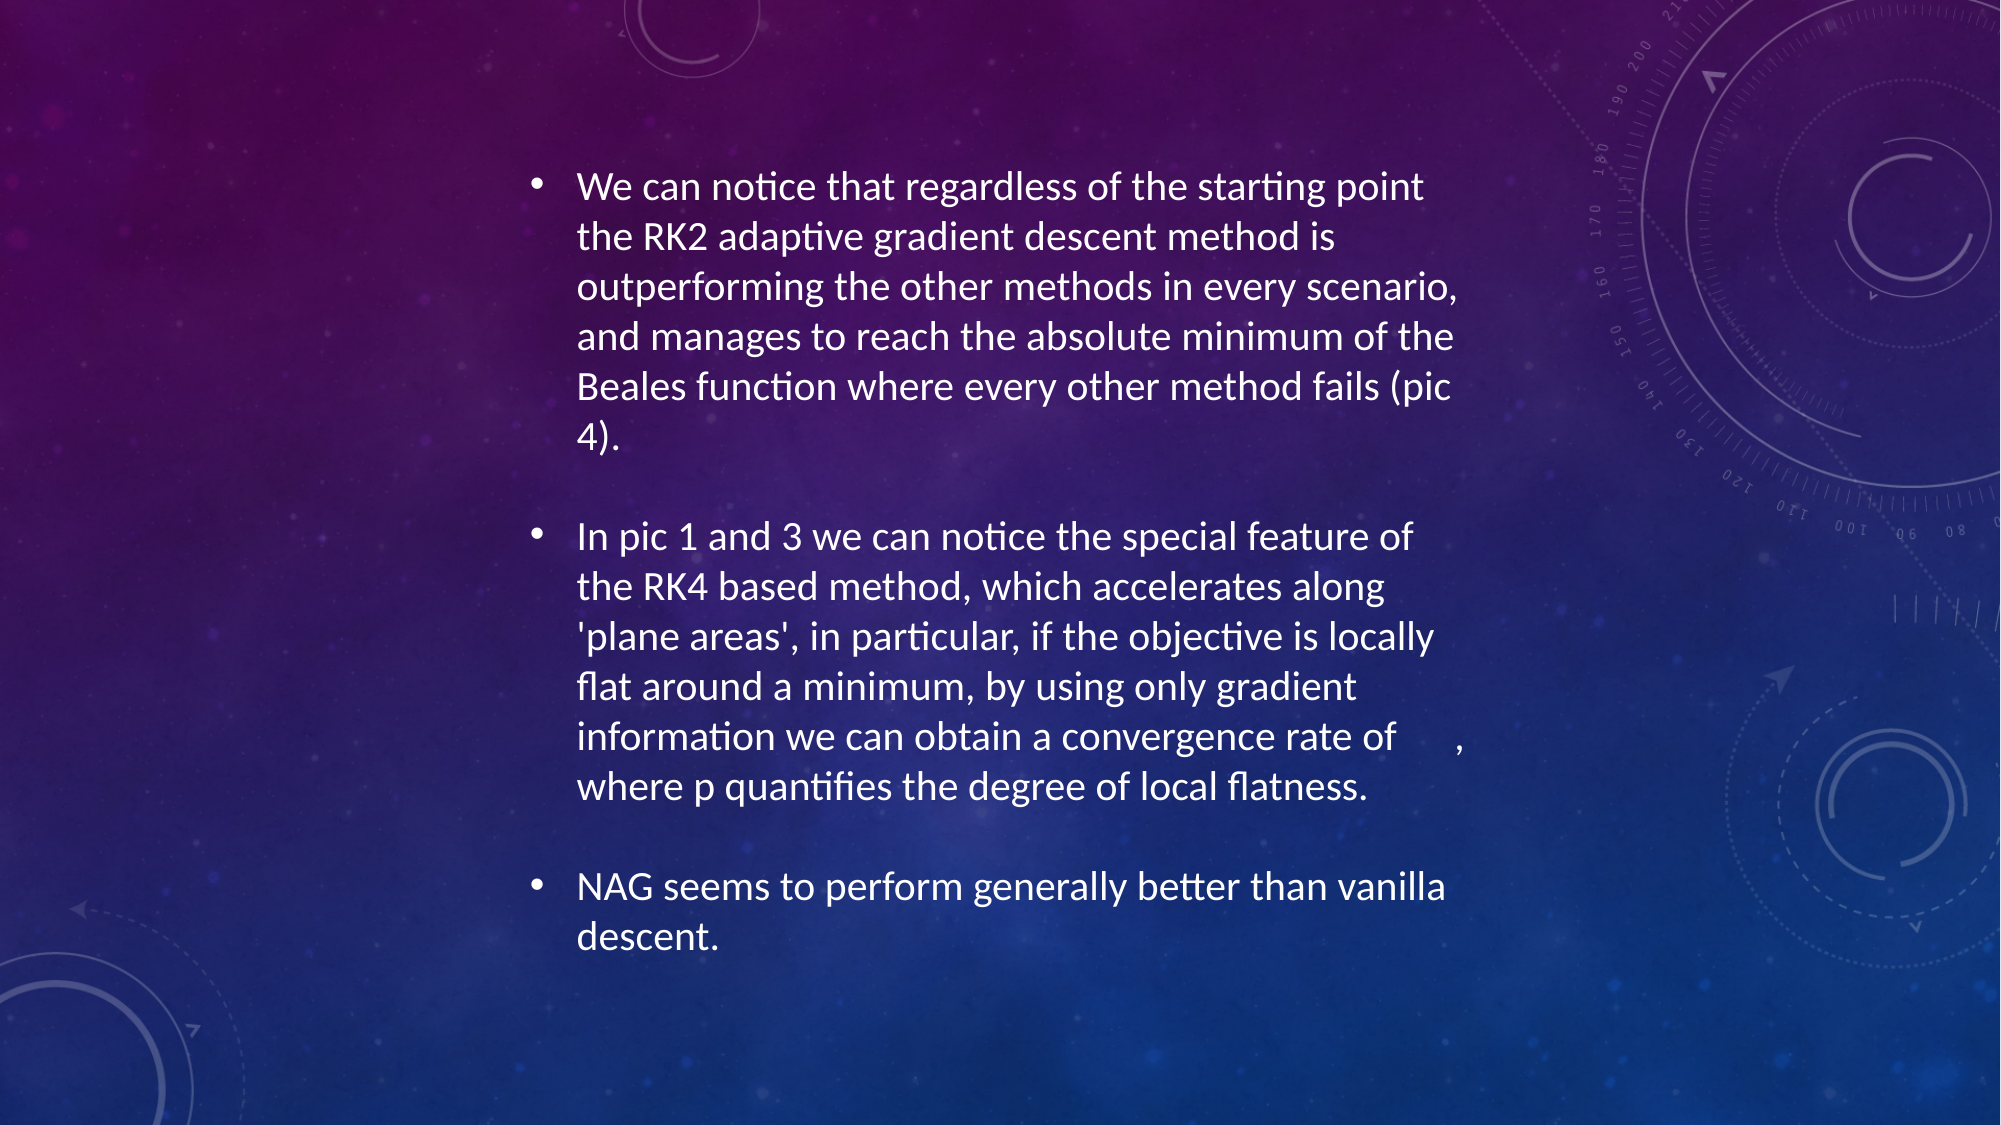

We can notice that regardless of the starting point the RK2 adaptive gradient descent method is outperforming the other methods in every scenario, and manages to reach the absolute minimum of the Beales function where every other method fails (pic 4).

In pic 1 and 3 we can notice the special feature of the RK4 based method, which accelerates along 'plane areas', in particular, if the objective is locally flat around a minimum, by using only gradient information we can obtain a convergence rate of      , where p quantifies the degree of local flatness.

NAG seems to perform generally better than vanilla descent.